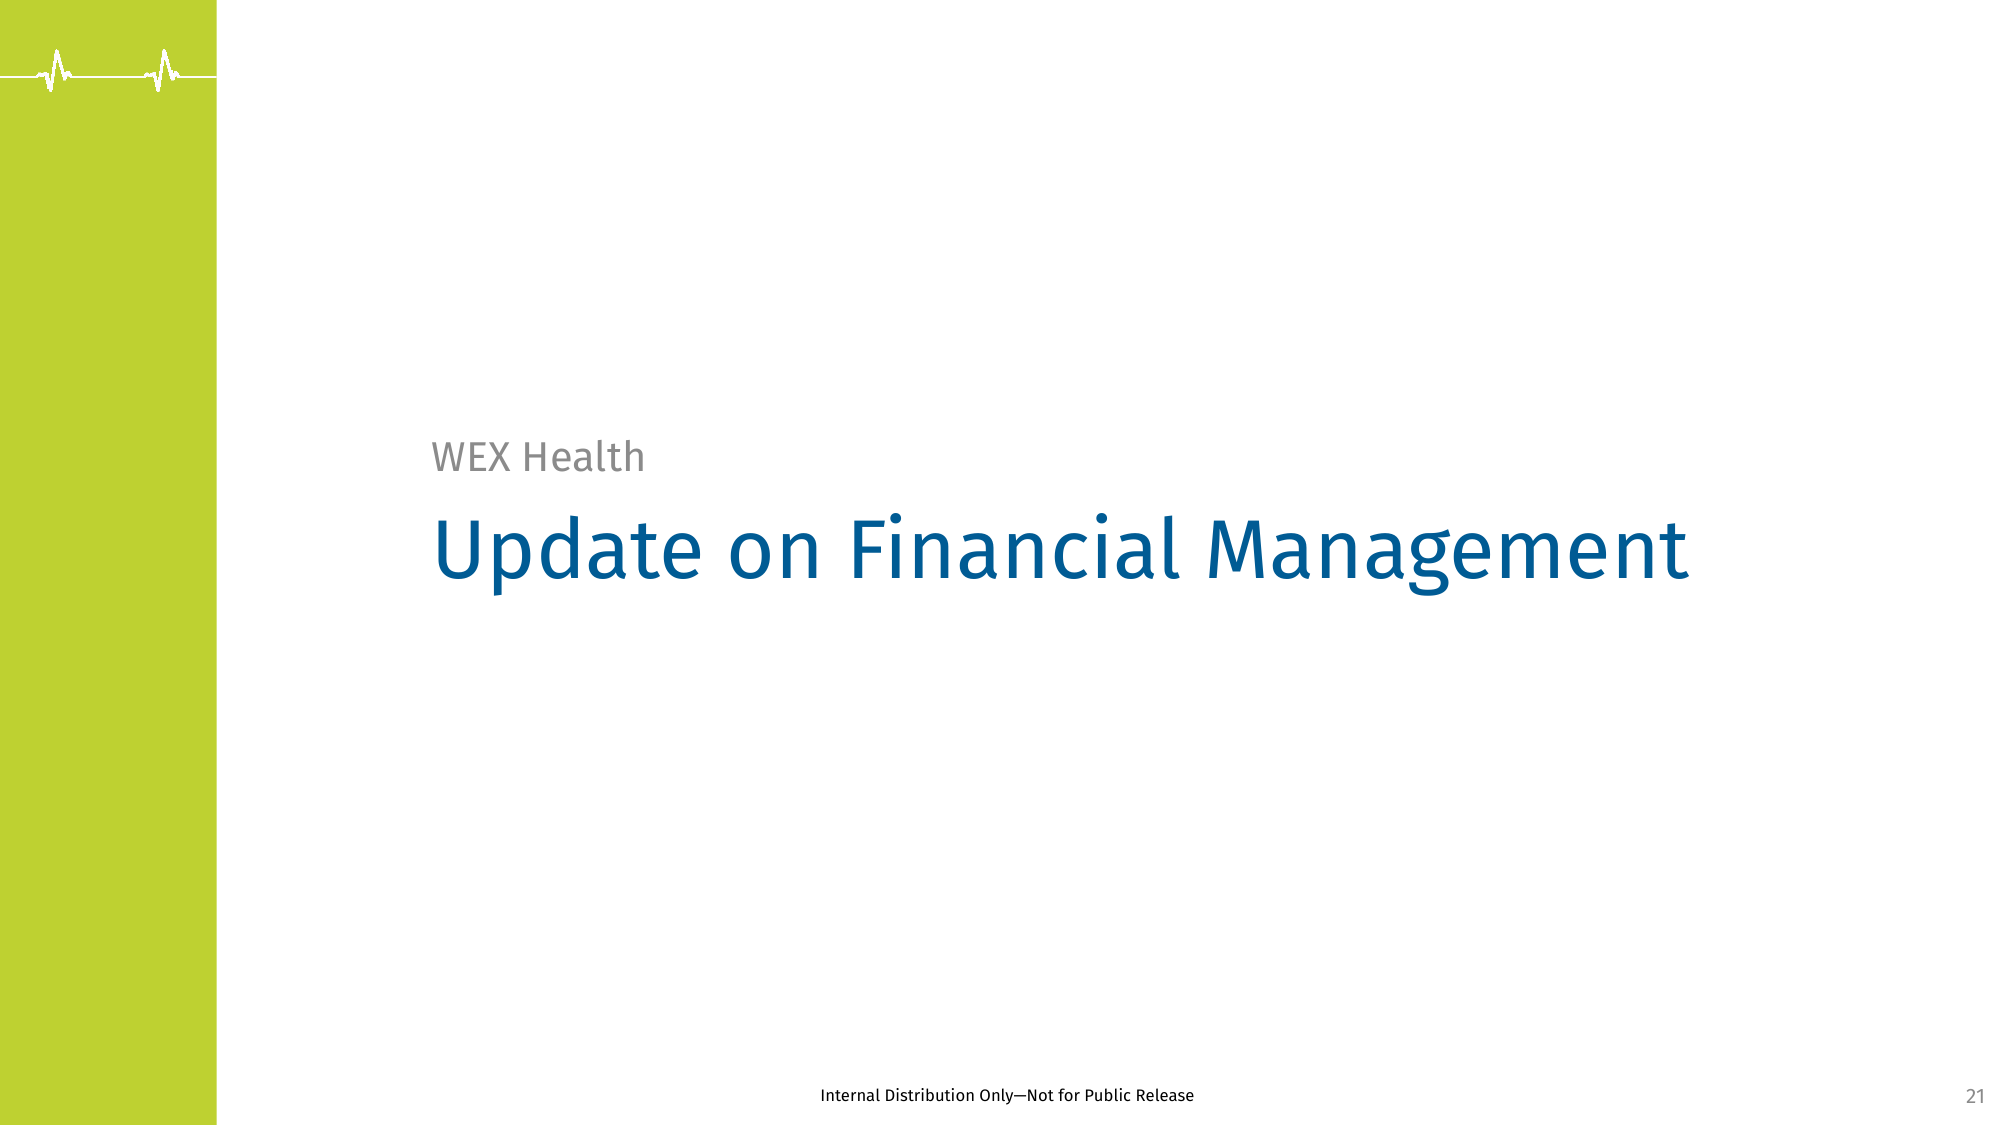

WEX Health
# Update on Financial Management
21